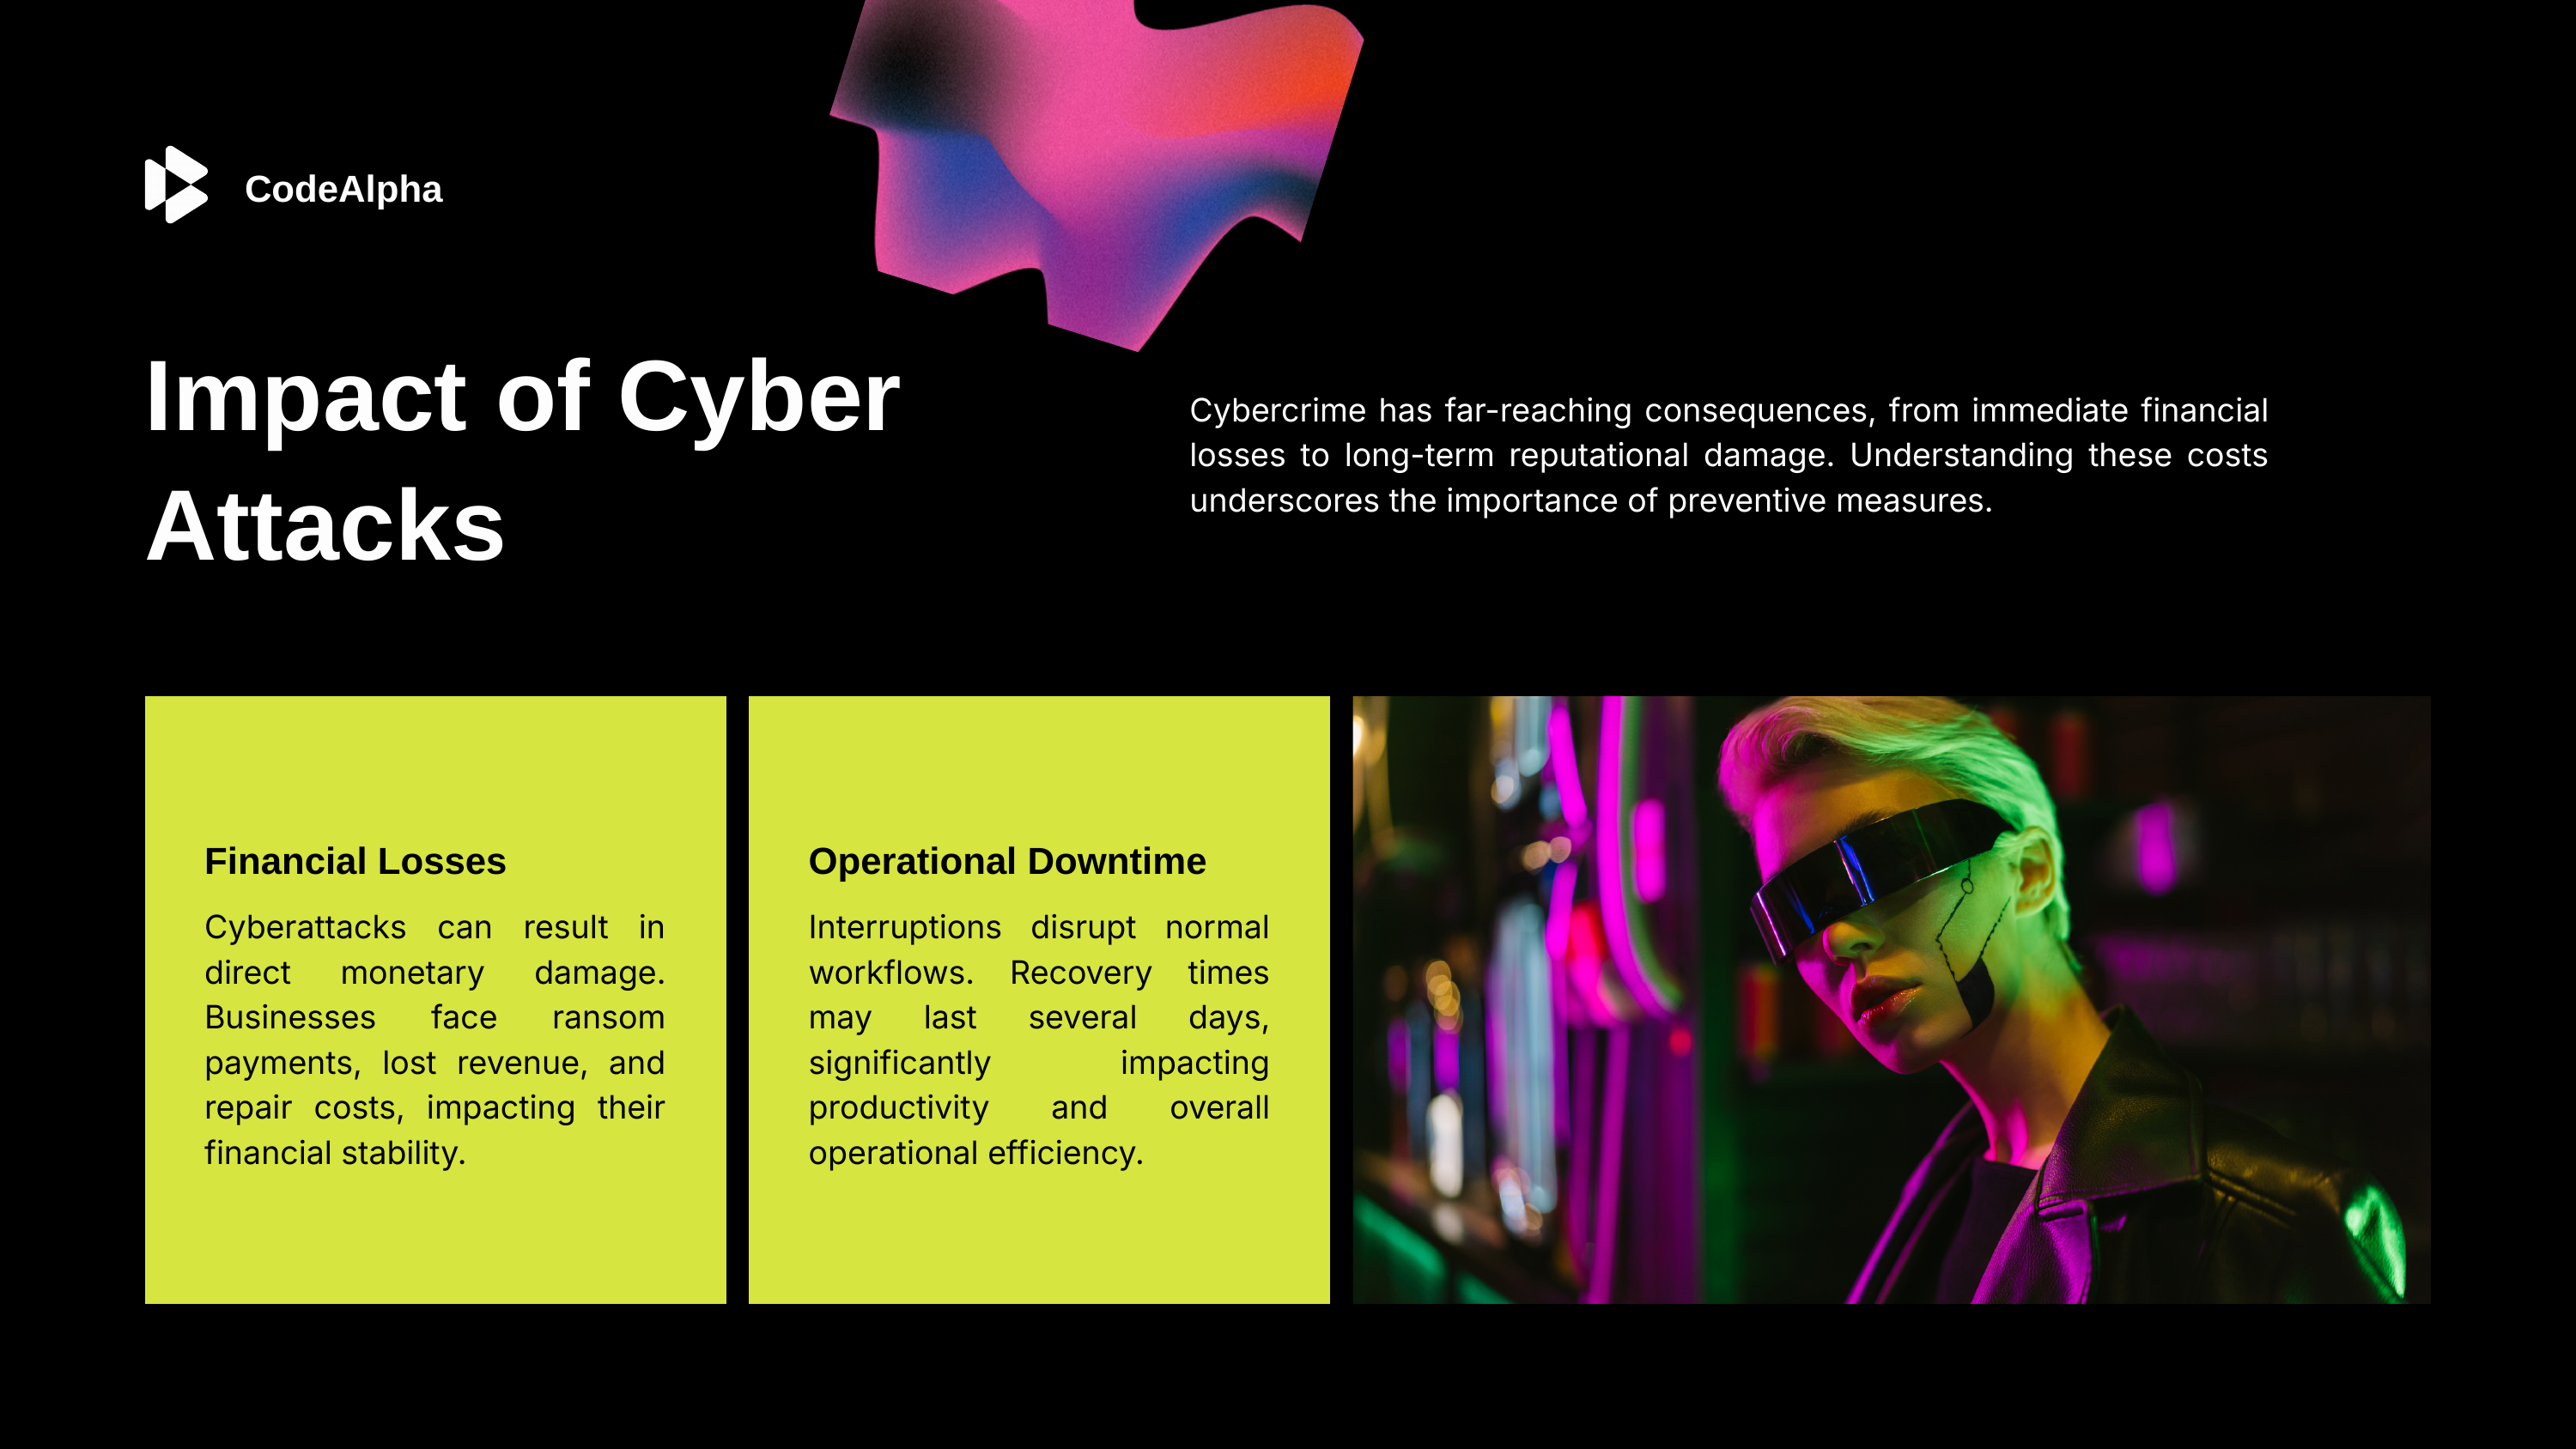

CodeAlpha
Impact of Cyber Attacks
Cybercrime has far-reaching consequences, from immediate financial losses to long-term reputational damage. Understanding these costs underscores the importance of preventive measures.

Financial Losses
Operational Downtime
Cyberattacks can result in direct monetary damage. Businesses face ransom payments, lost revenue, and repair costs, impacting their financial stability.
Interruptions disrupt normal workflows. Recovery times may last several days, significantly impacting productivity and overall operational efficiency.